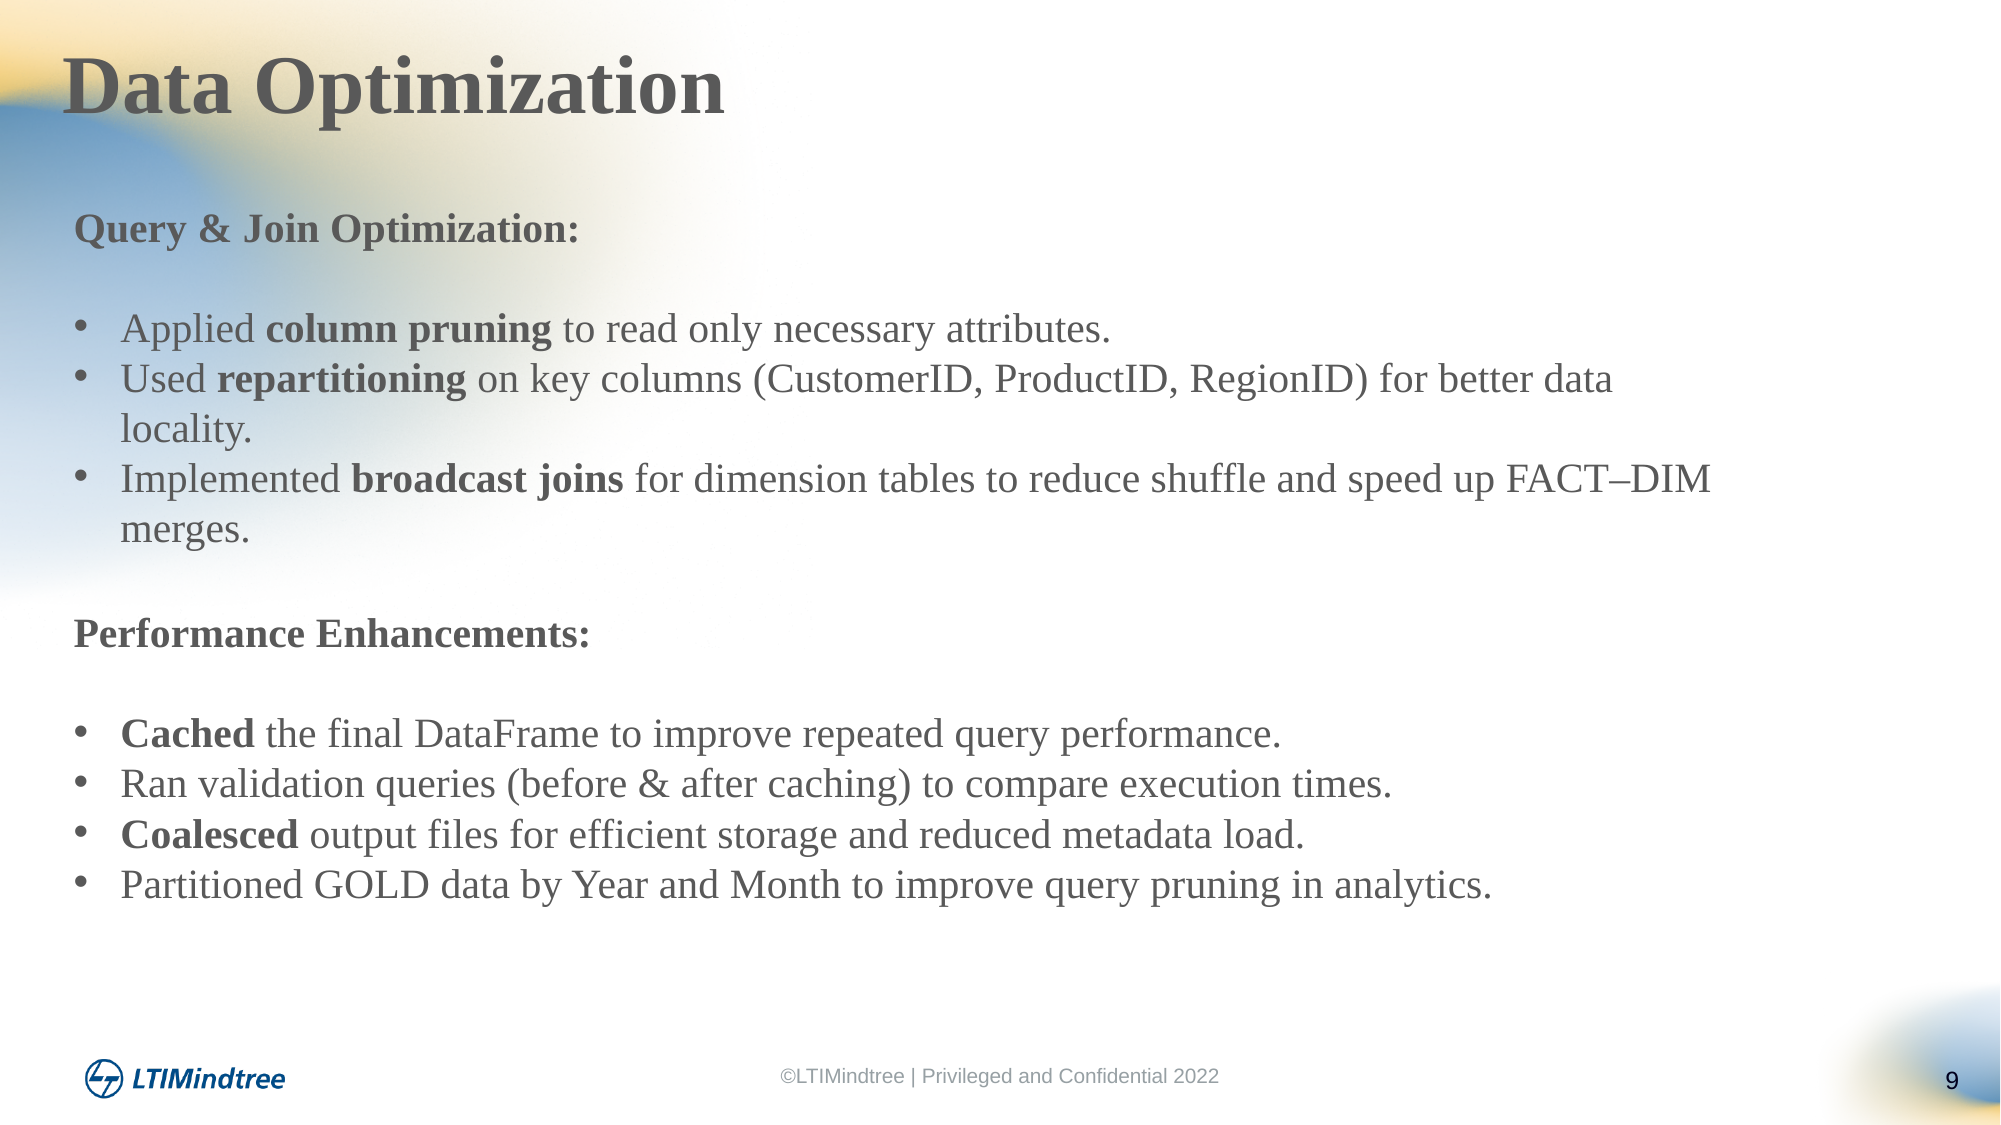

Data Optimization

Query & Join Optimization:

Applied column pruning to read only necessary attributes.
Used repartitioning on key columns (CustomerID, ProductID, RegionID) for better data locality.
Implemented broadcast joins for dimension tables to reduce shuffle and speed up FACT–DIM merges.
Performance Enhancements:

Cached the final DataFrame to improve repeated query performance.
Ran validation queries (before & after caching) to compare execution times.
Coalesced output files for efficient storage and reduced metadata load.
Partitioned GOLD data by Year and Month to improve query pruning in analytics.